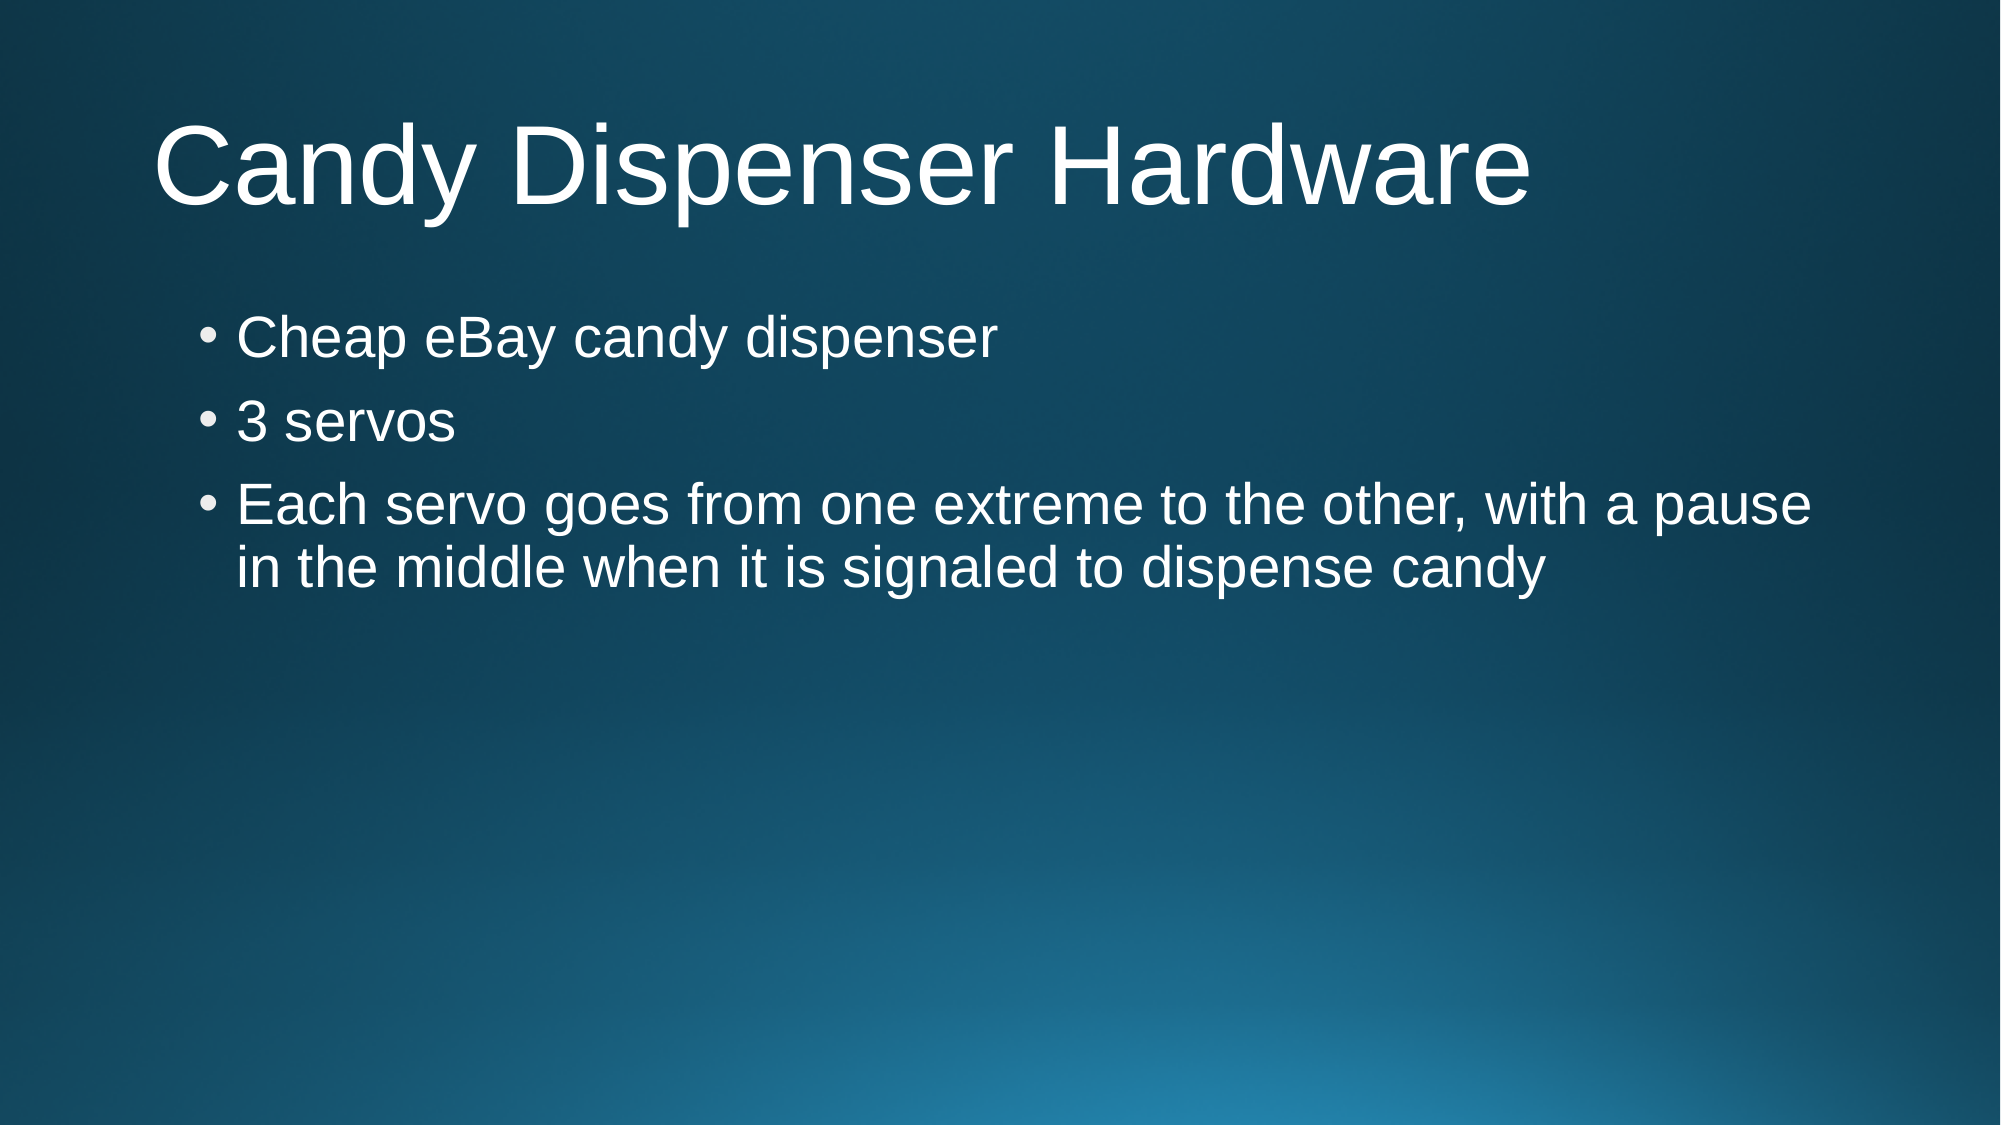

# Candy Dispenser Hardware
Cheap eBay candy dispenser
3 servos
Each servo goes from one extreme to the other, with a pause in the middle when it is signaled to dispense candy